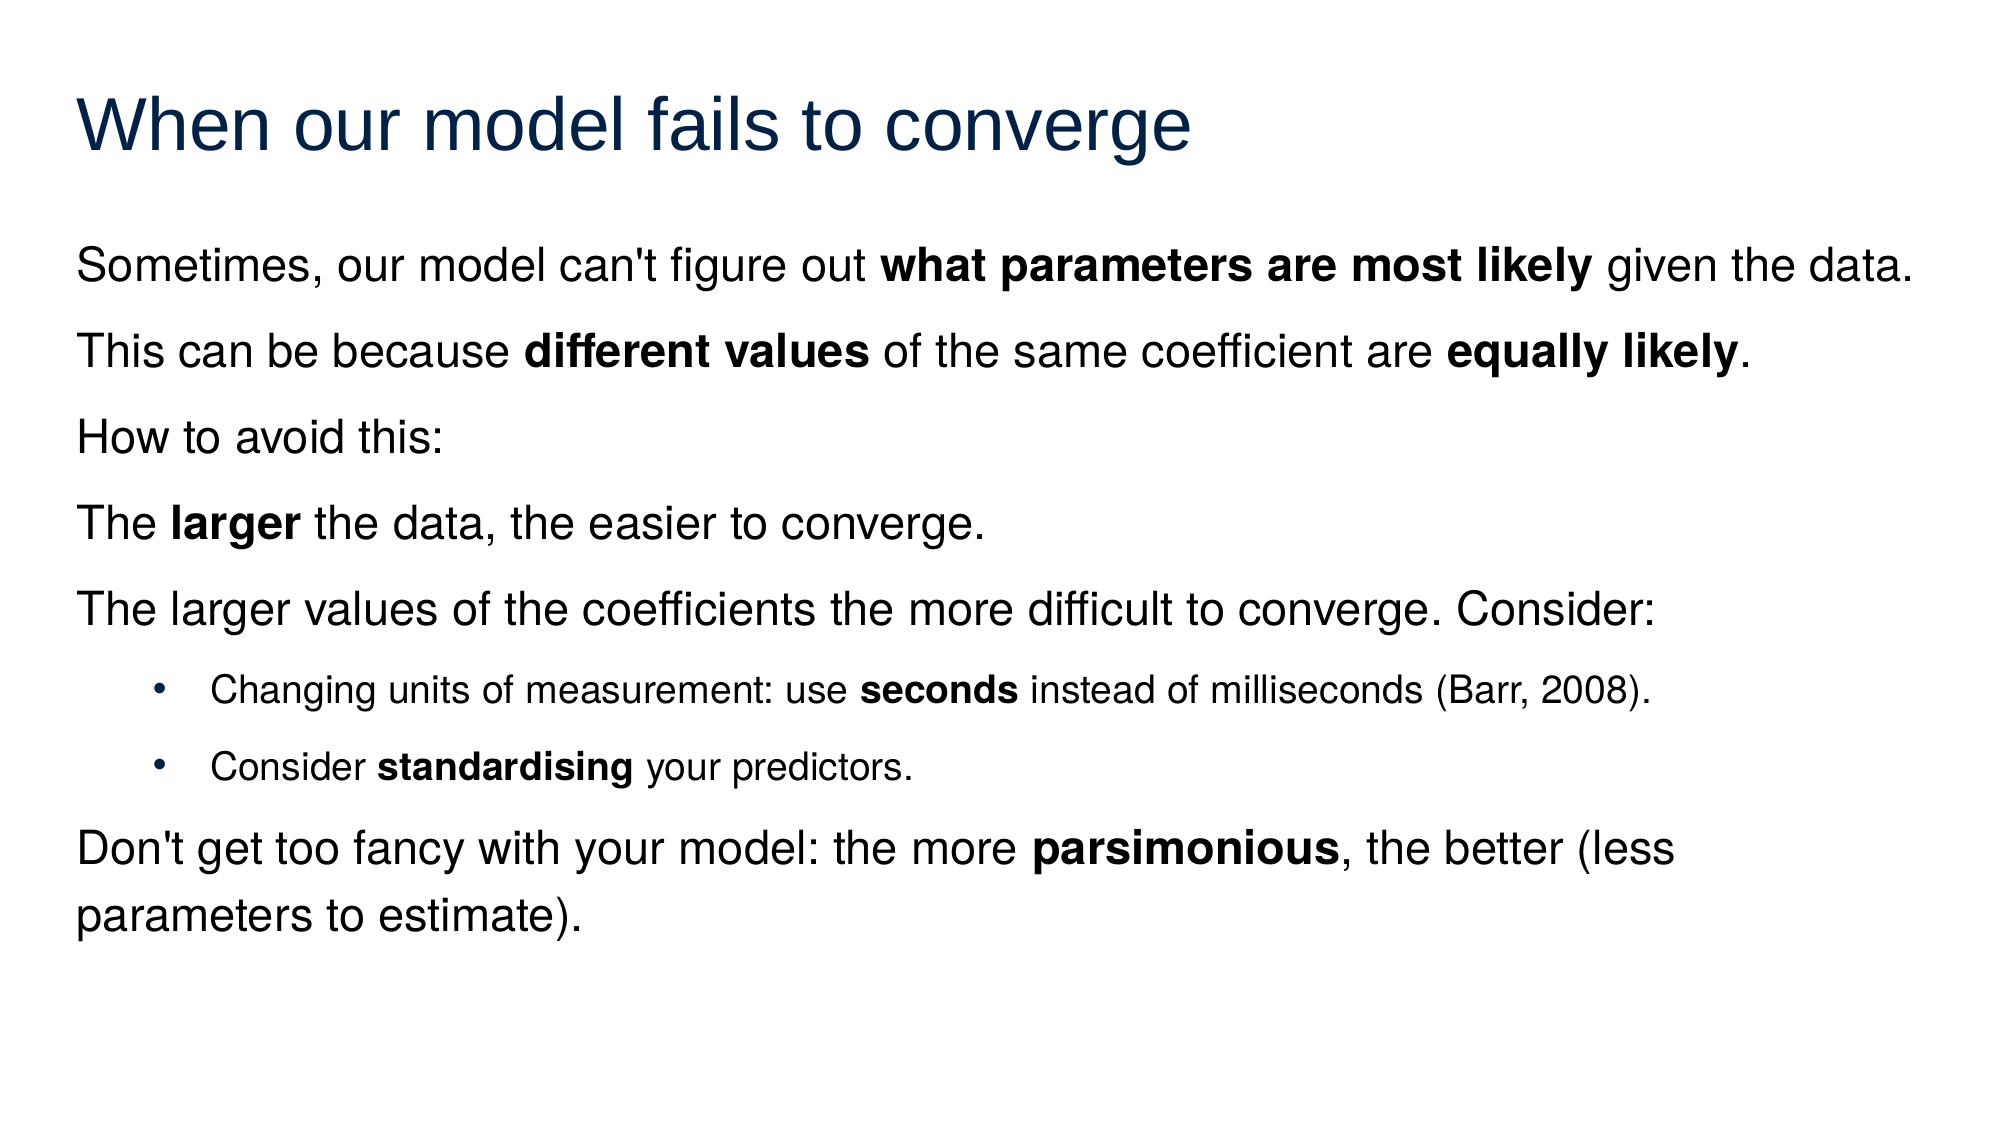

# When our model fails to converge
Sometimes, our model can't figure out what parameters are most likely given the data.
This can be because different values of the same coefficient are equally likely.
How to avoid this:
The larger the data, the easier to converge.
The larger values of the coefficients the more difficult to converge. Consider:
Changing units of measurement: use seconds instead of milliseconds (Barr, 2008).
Consider standardising your predictors.
Don't get too fancy with your model: the more parsimonious, the better (less parameters to estimate).